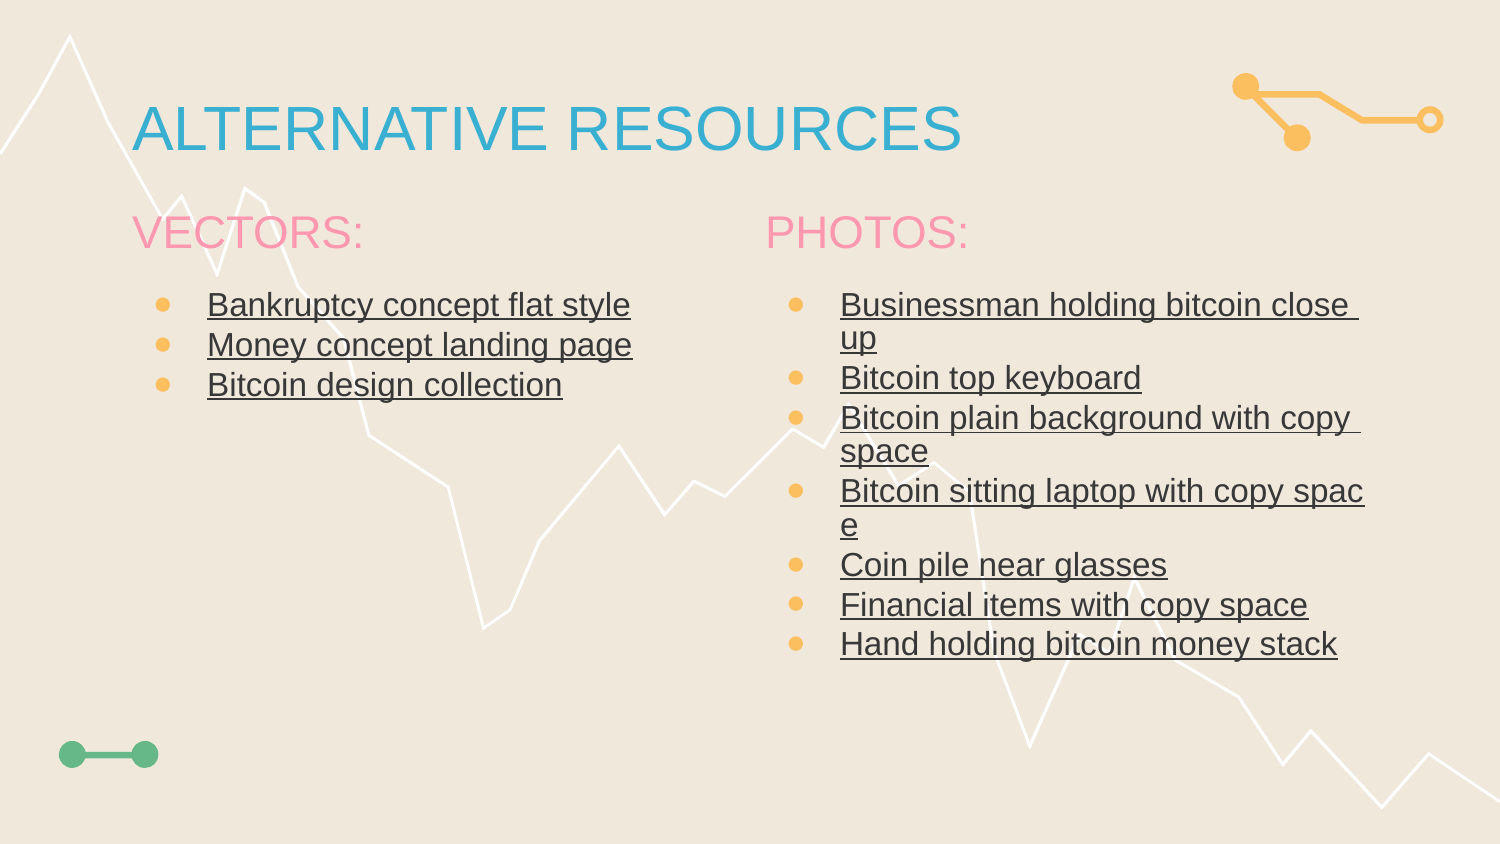

# ALTERNATIVE RESOURCES
VECTORS:
Bankruptcy concept flat style
Money concept landing page
Bitcoin design collection
PHOTOS:
Businessman holding bitcoin close up
Bitcoin top keyboard
Bitcoin plain background with copy space
Bitcoin sitting laptop with copy space
Coin pile near glasses
Financial items with copy space
Hand holding bitcoin money stack